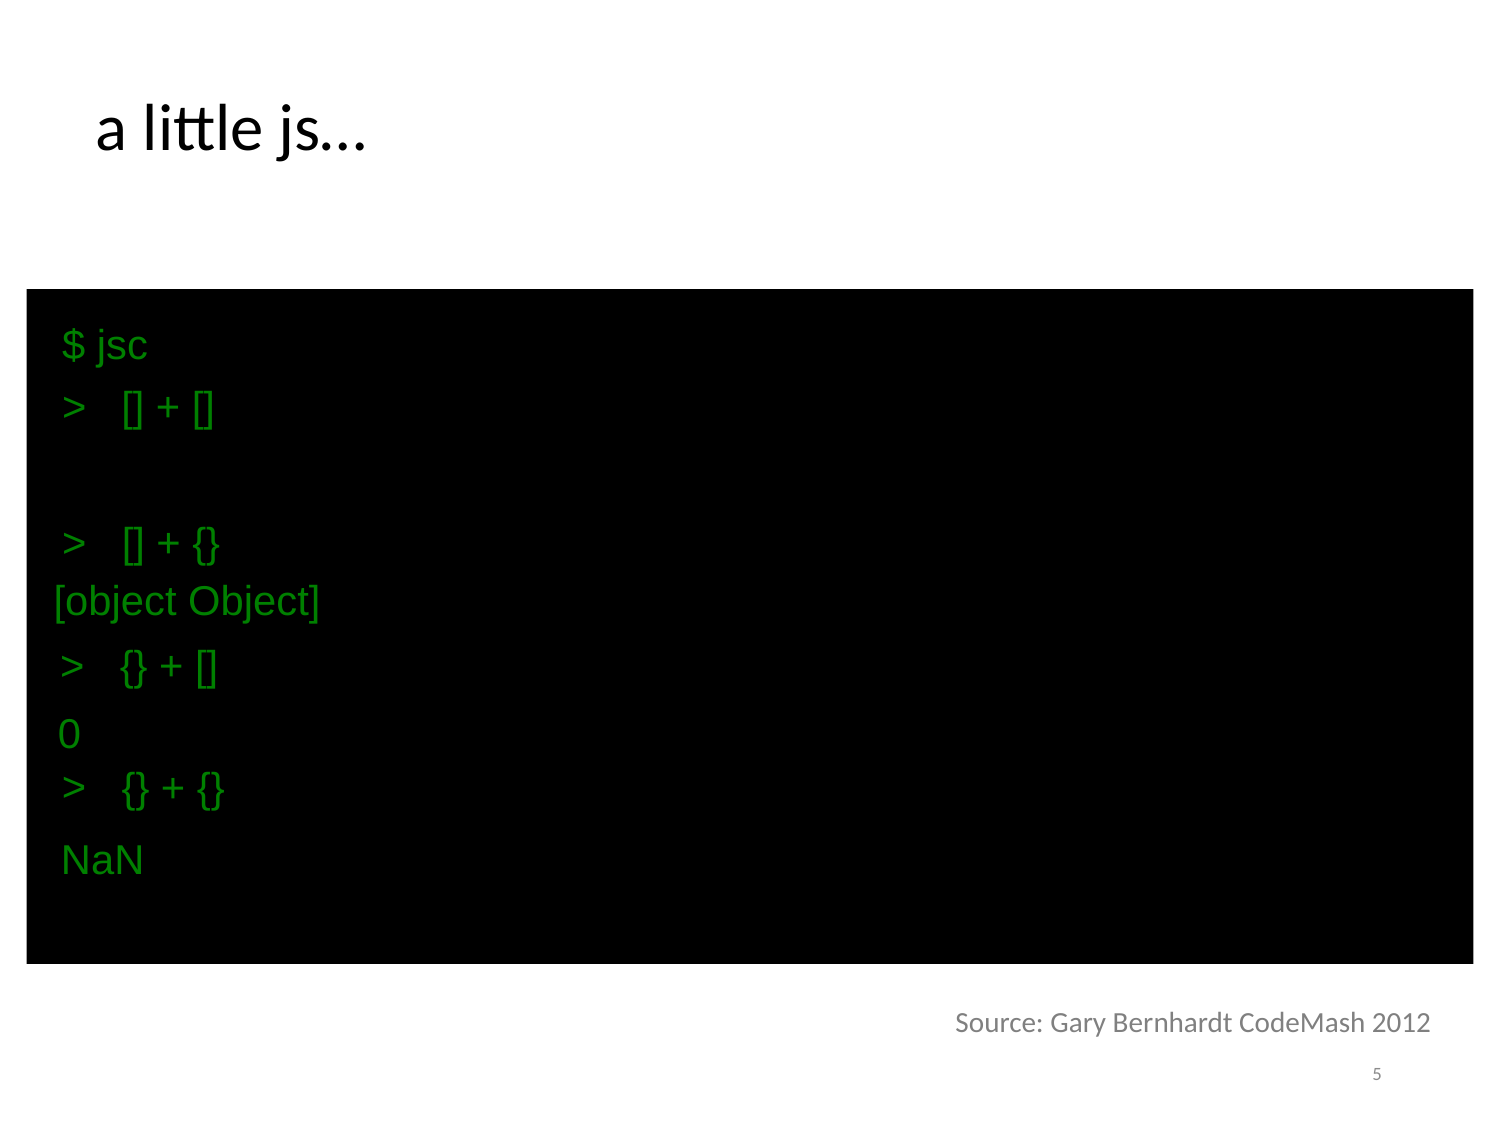

# a little js…

$ jsc
>
[] + []
>
[] + {}
[object Object]
>
{} + []
0
>
{} + {}
NaN
Source: Gary Bernhardt CodeMash 2012
5